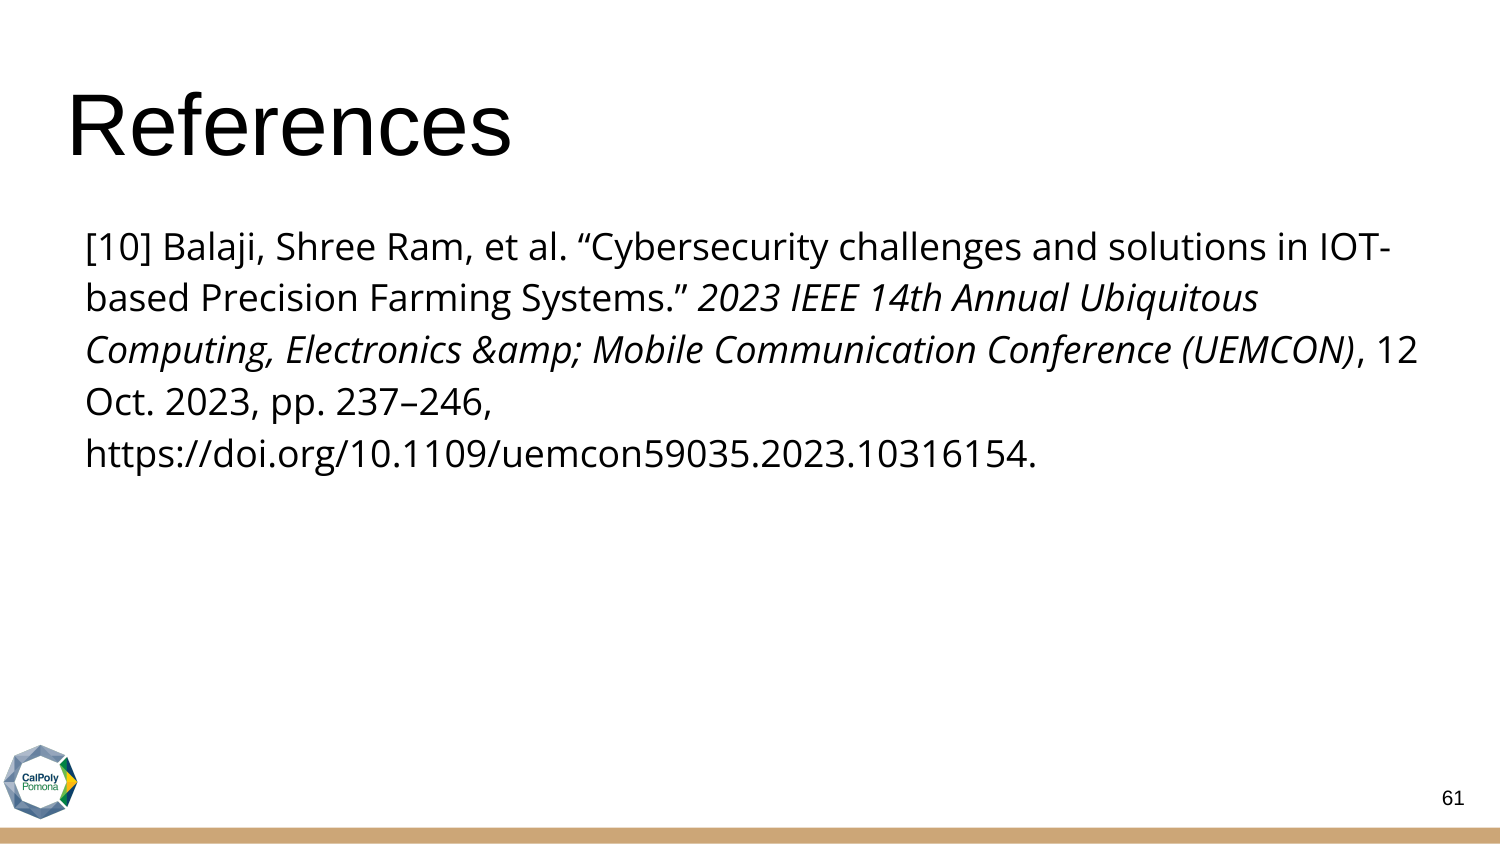

# References
[10] Balaji, Shree Ram, et al. “Cybersecurity challenges and solutions in IOT-based Precision Farming Systems.” 2023 IEEE 14th Annual Ubiquitous Computing, Electronics &amp; Mobile Communication Conference (UEMCON), 12 Oct. 2023, pp. 237–246, https://doi.org/10.1109/uemcon59035.2023.10316154.

61